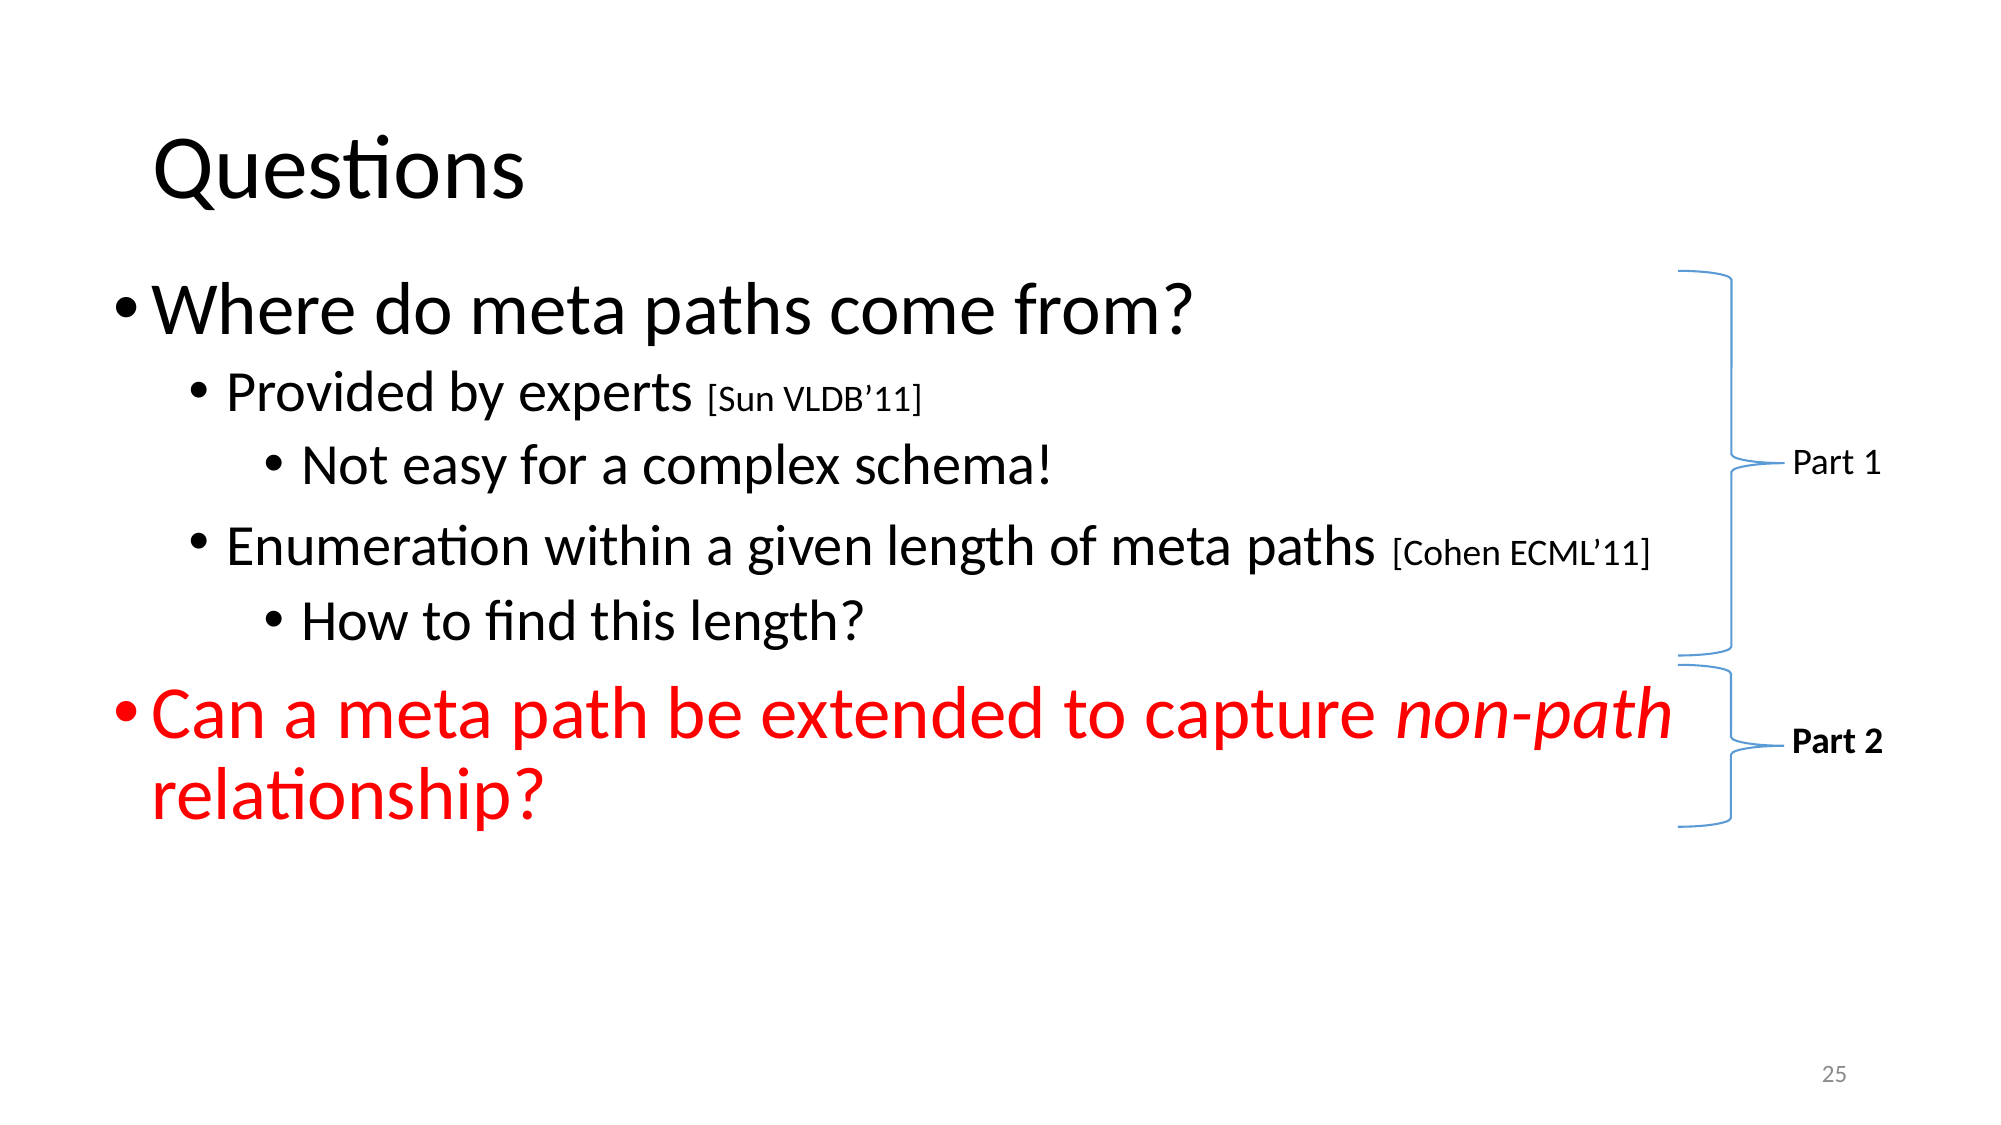

# Questions
Where do meta paths come from?
Provided by experts [Sun VLDB’11]
Not easy for a complex schema!
Enumeration within a given length of meta paths [Cohen ECML’11]
How to find this length?
Can a meta path be extended to capture non-path relationship?

Part 1

Part 2
25